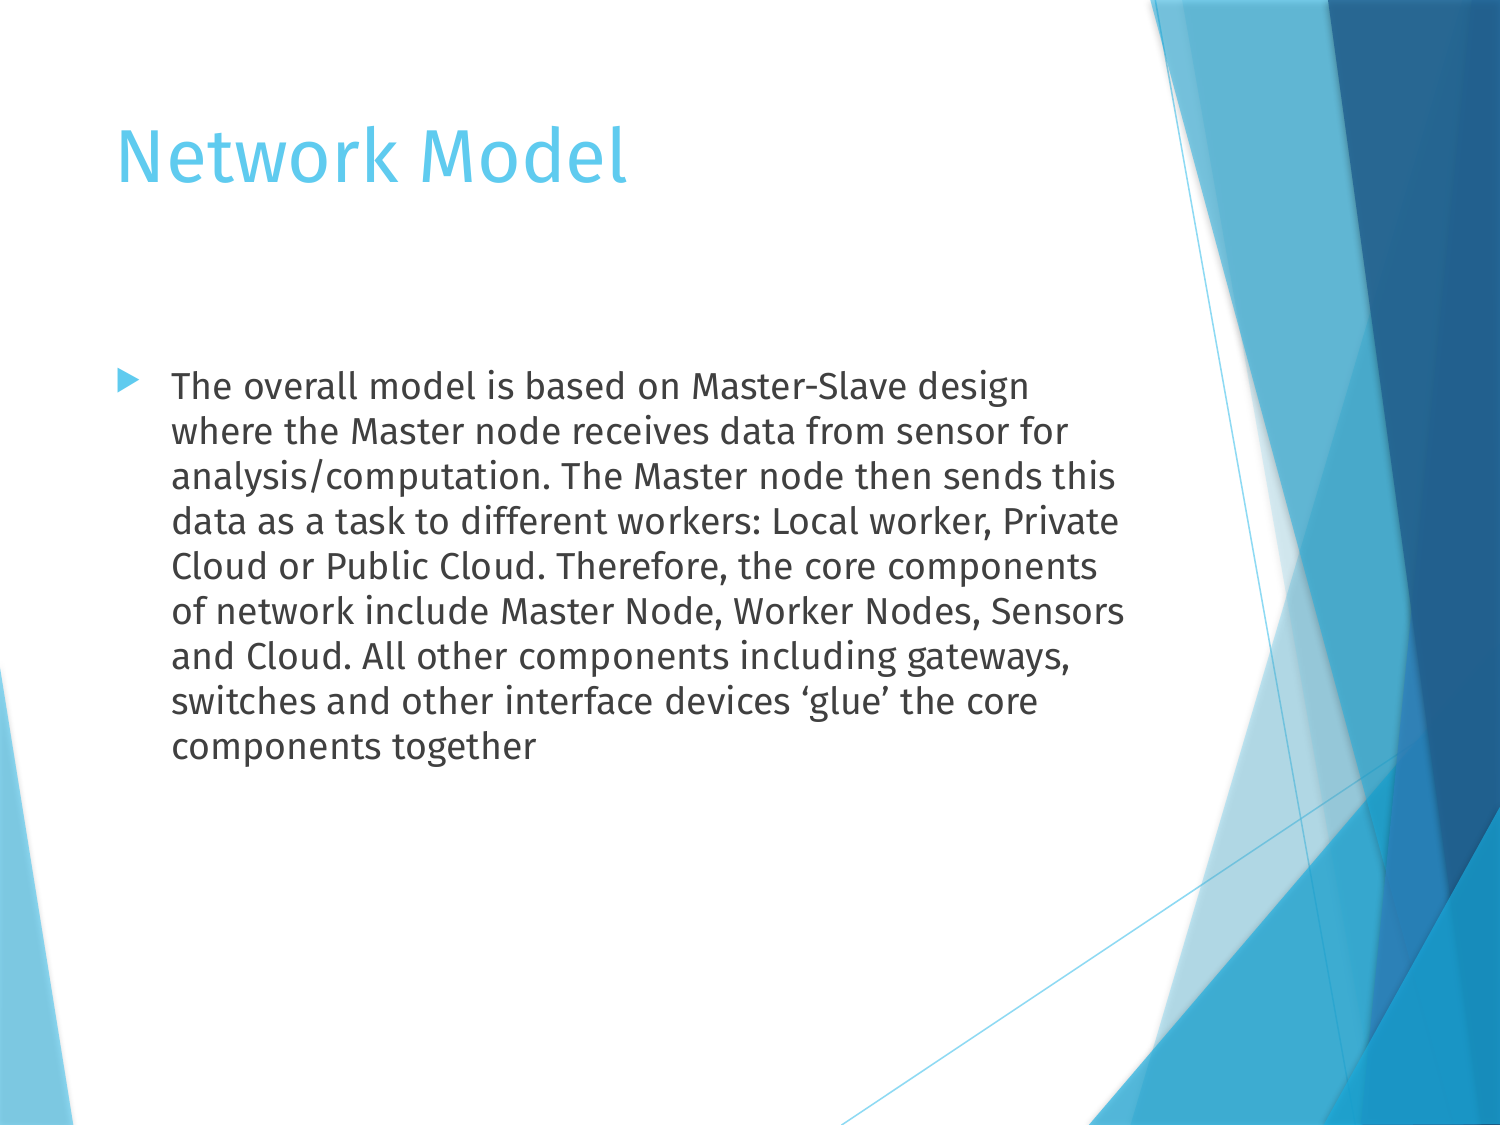

# Network Model
The overall model is based on Master-Slave design where the Master node receives data from sensor for analysis/computation. The Master node then sends this data as a task to different workers: Local worker, Private Cloud or Public Cloud. Therefore, the core components of network include Master Node, Worker Nodes, Sensors and Cloud. All other components including gateways, switches and other interface devices ‘glue’ the core components together